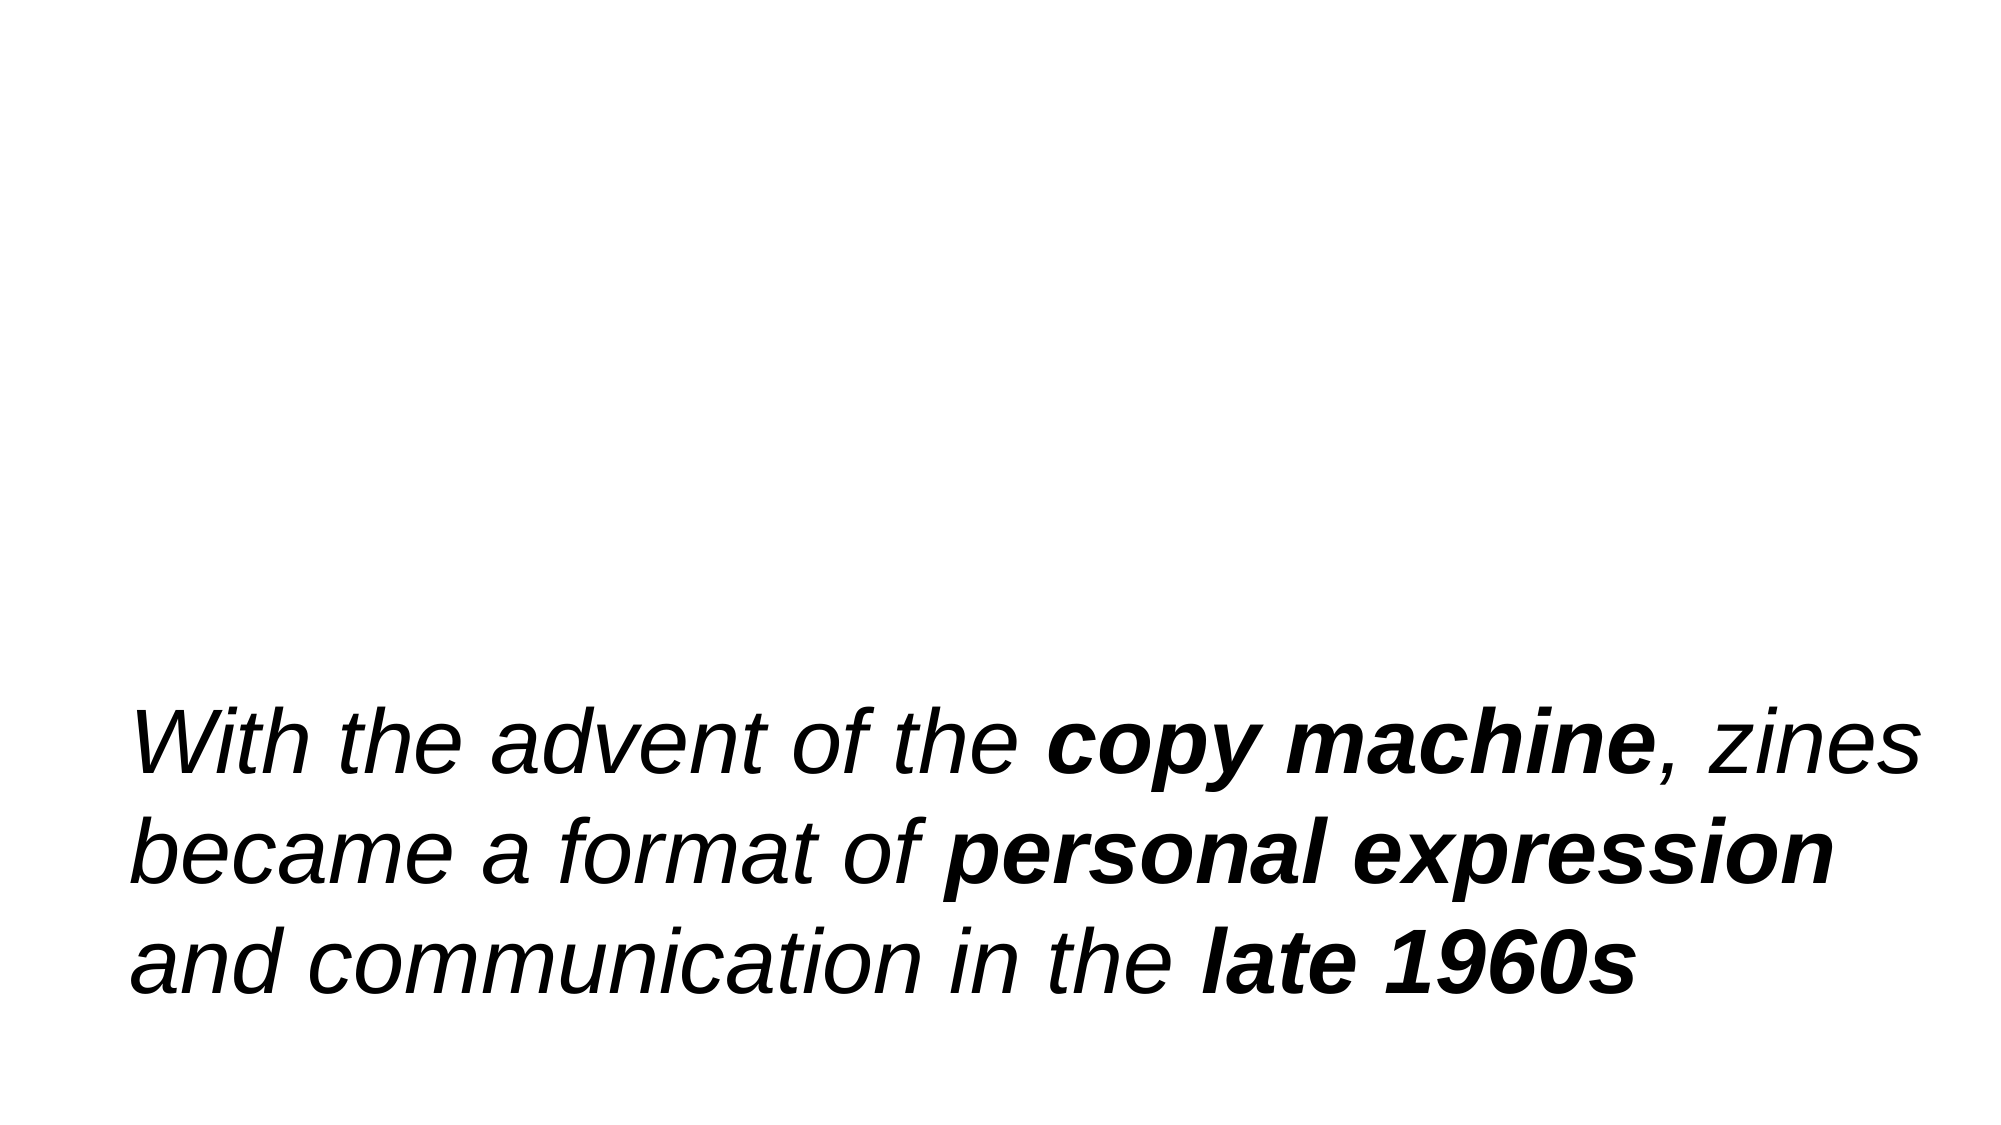

# With the advent of the copy machine, zines became a format of personal expression and communication in the late 1960s
HISTORY